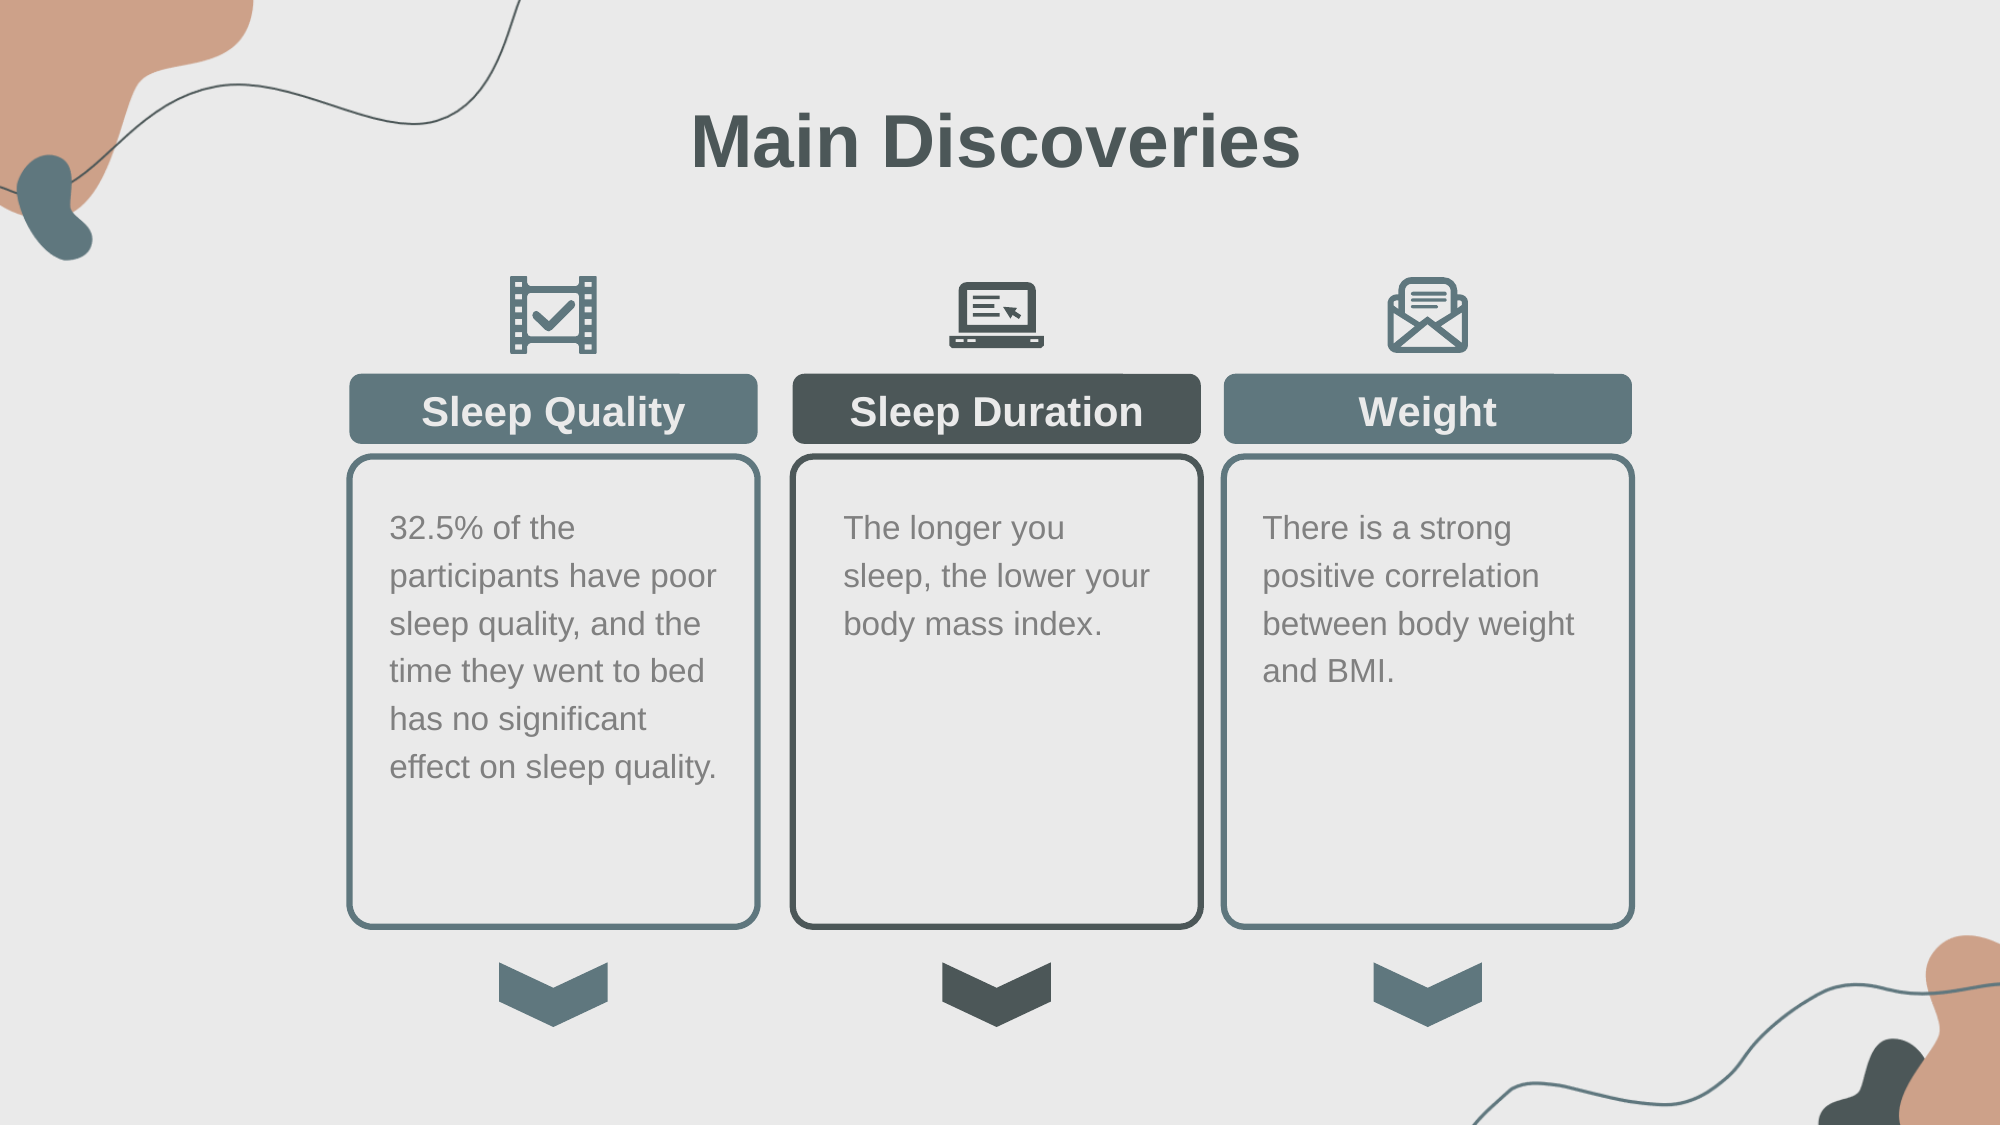

Main Discoveries

Sleep Quality
Sleep Duration
Weight

32.5% of the participants have poor sleep quality, and the time they went to bed has no significant effect on sleep quality.
The longer you sleep, the lower your body mass index.
There is a strong positive correlation between body weight and BMI.